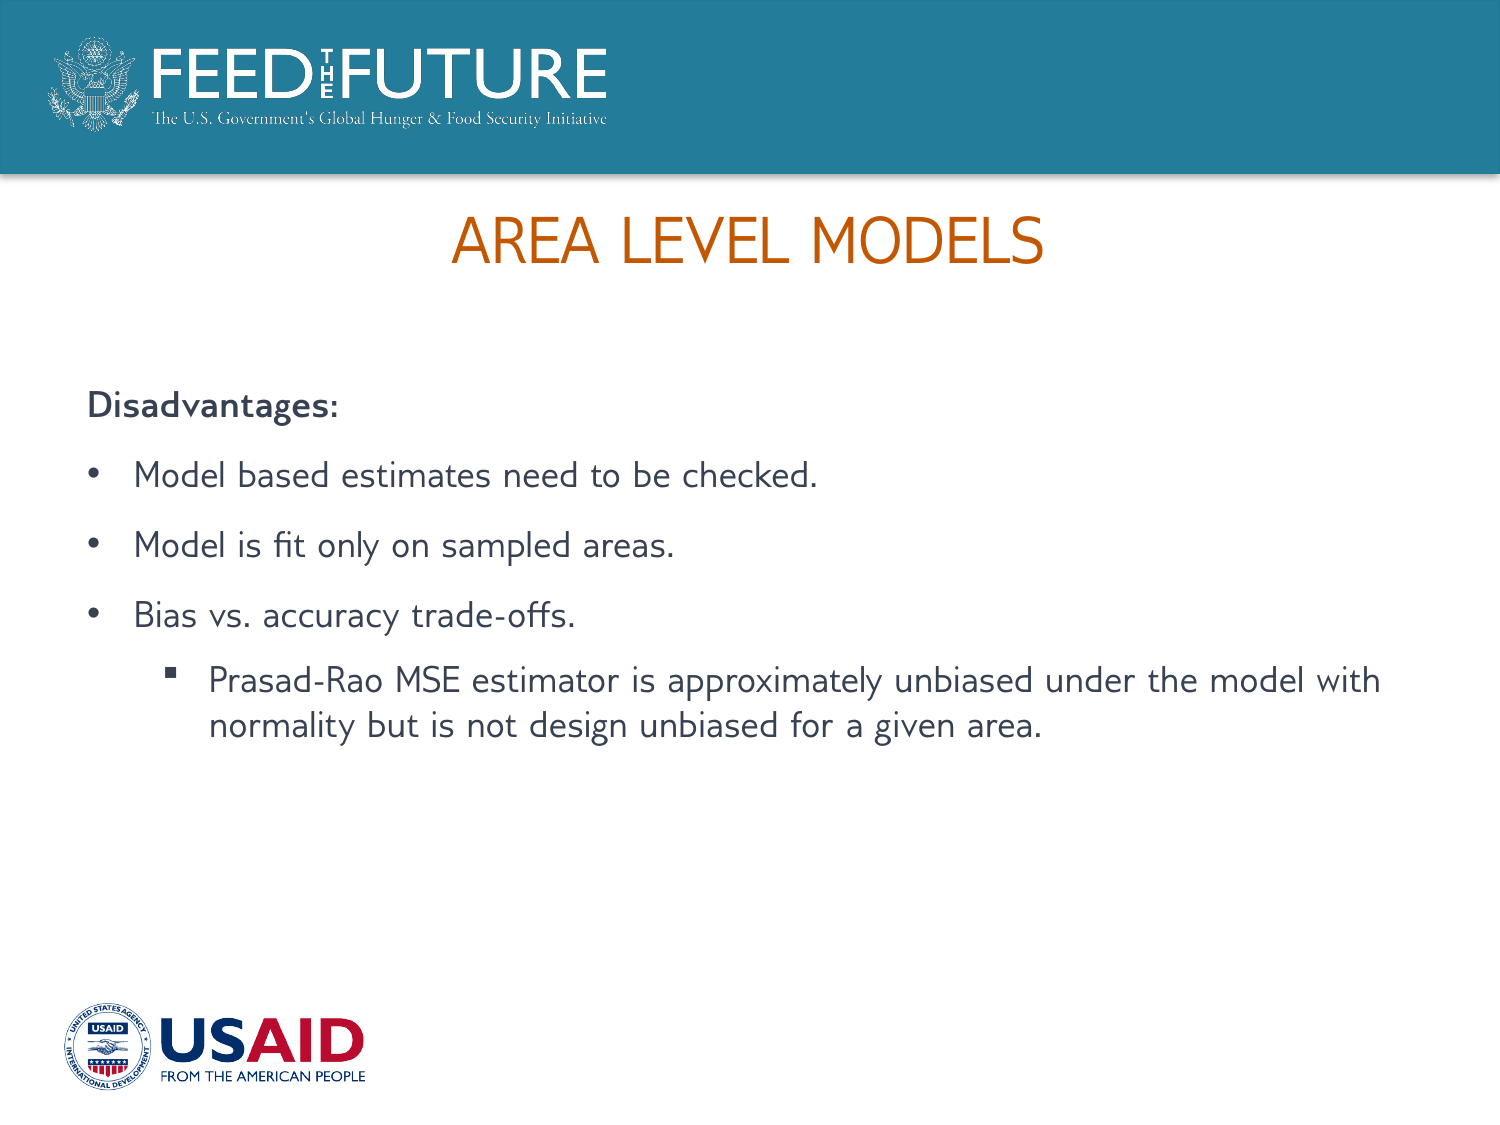

# Area Level Models
Disadvantages:
Model based estimates need to be checked.
Model is fit only on sampled areas.
Bias vs. accuracy trade-offs.
Prasad-Rao MSE estimator is approximately unbiased under the model with normality but is not design unbiased for a given area.